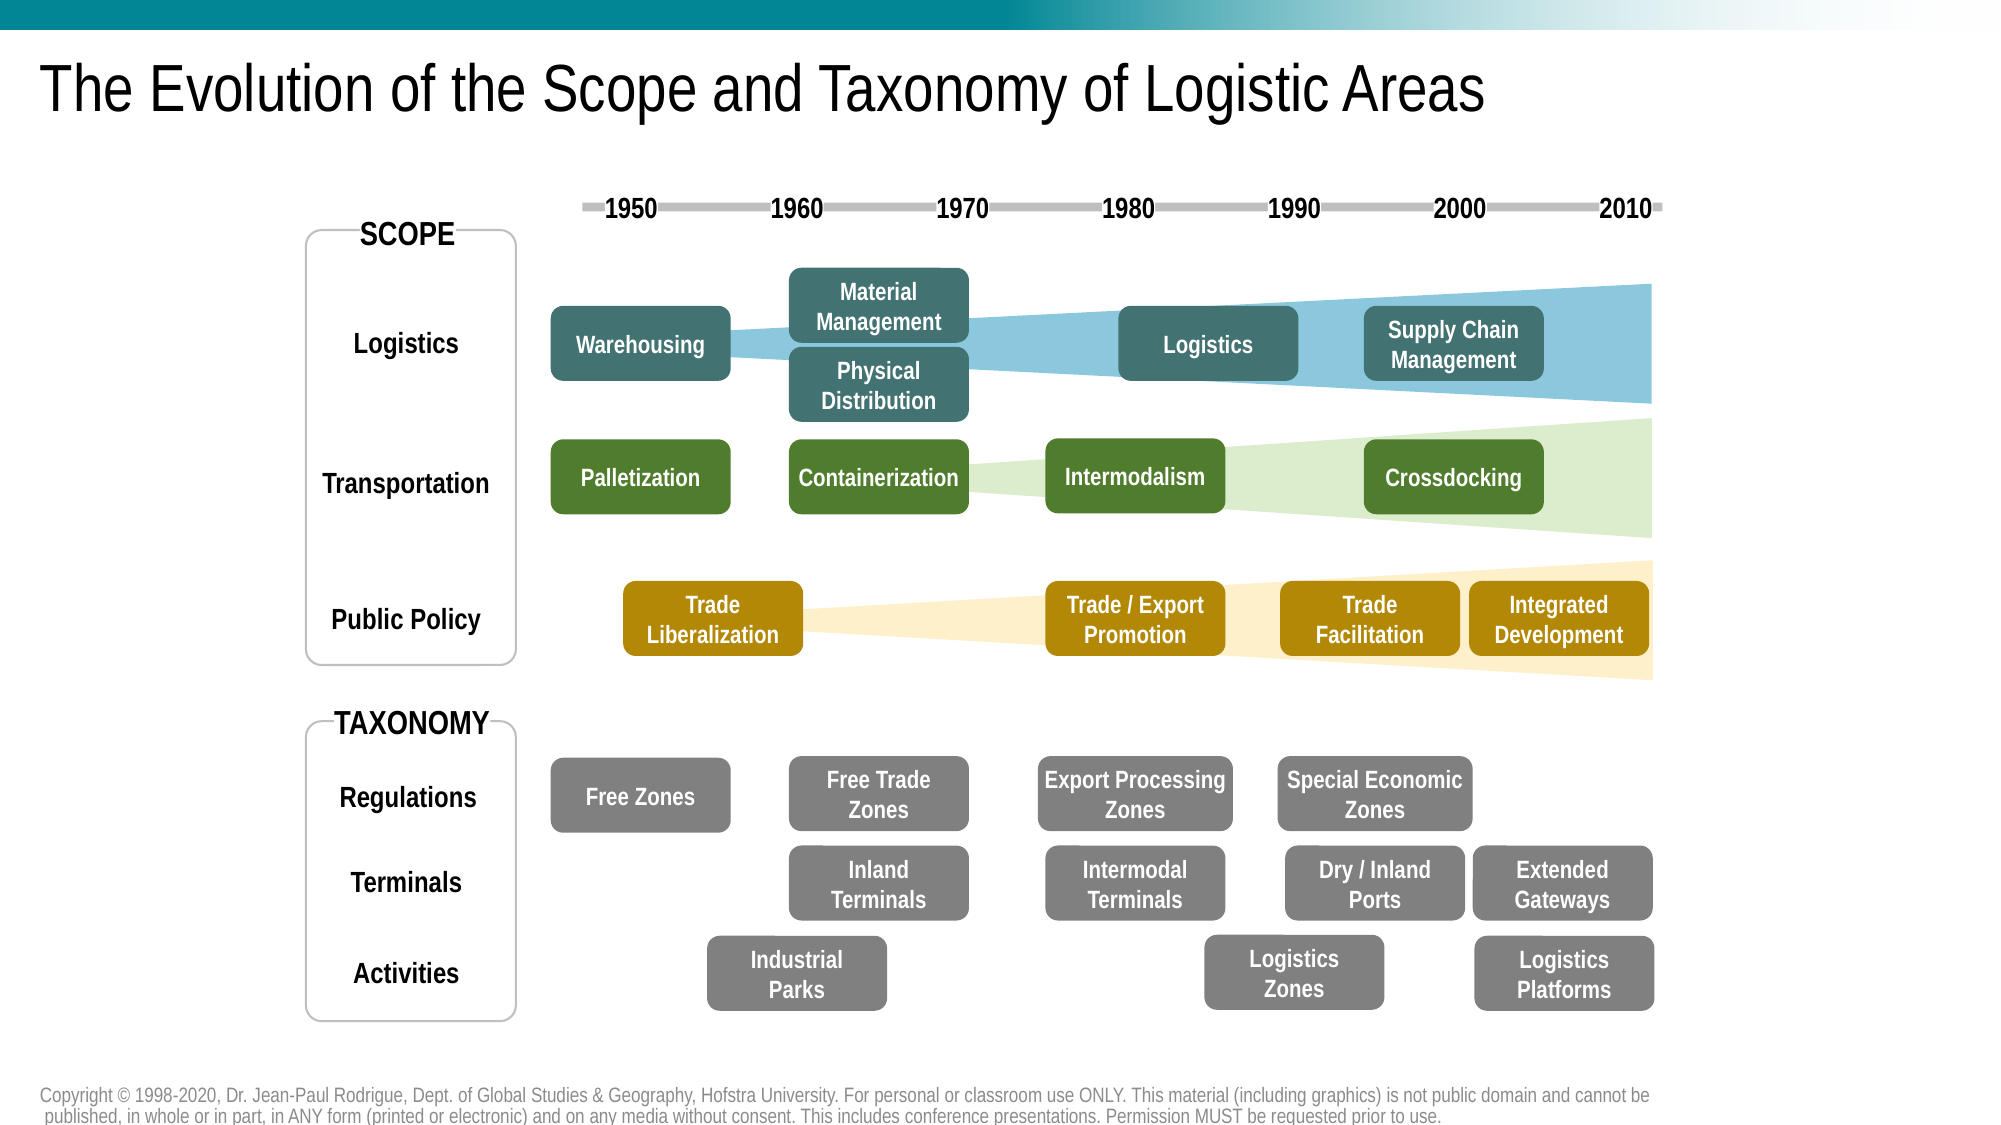

# The Evolution of the Scope and Taxonomy of Logistic Areas

1950
1960
1970
1980
1990
2000
2010

SCOPE

Material Management
Warehousing
Logistics
Supply Chain Management
Logistics
Physical Distribution
Intermodalism
Palletization
Containerization
Crossdocking
Transportation
Trade Liberalization
Trade / Export Promotion
Trade Facilitation
Integrated Development
Public Policy
TAXONOMY

Free Trade Zones
Export Processing Zones
Special Economic Zones
Free Zones
Regulations
Inland Terminals
Intermodal Terminals
Dry / Inland Ports
Extended Gateways
Terminals
Logistics Zones
Industrial Parks
Logistics Platforms
Activities
Copyright © 1998-2020, Dr. Jean-Paul Rodrigue, Dept. of Global Studies & Geography, Hofstra University. For personal or classroom use ONLY. This material (including graphics) is not public domain and cannot be published, in whole or in part, in ANY form (printed or electronic) and on any media without consent. This includes conference presentations. Permission MUST be requested prior to use.